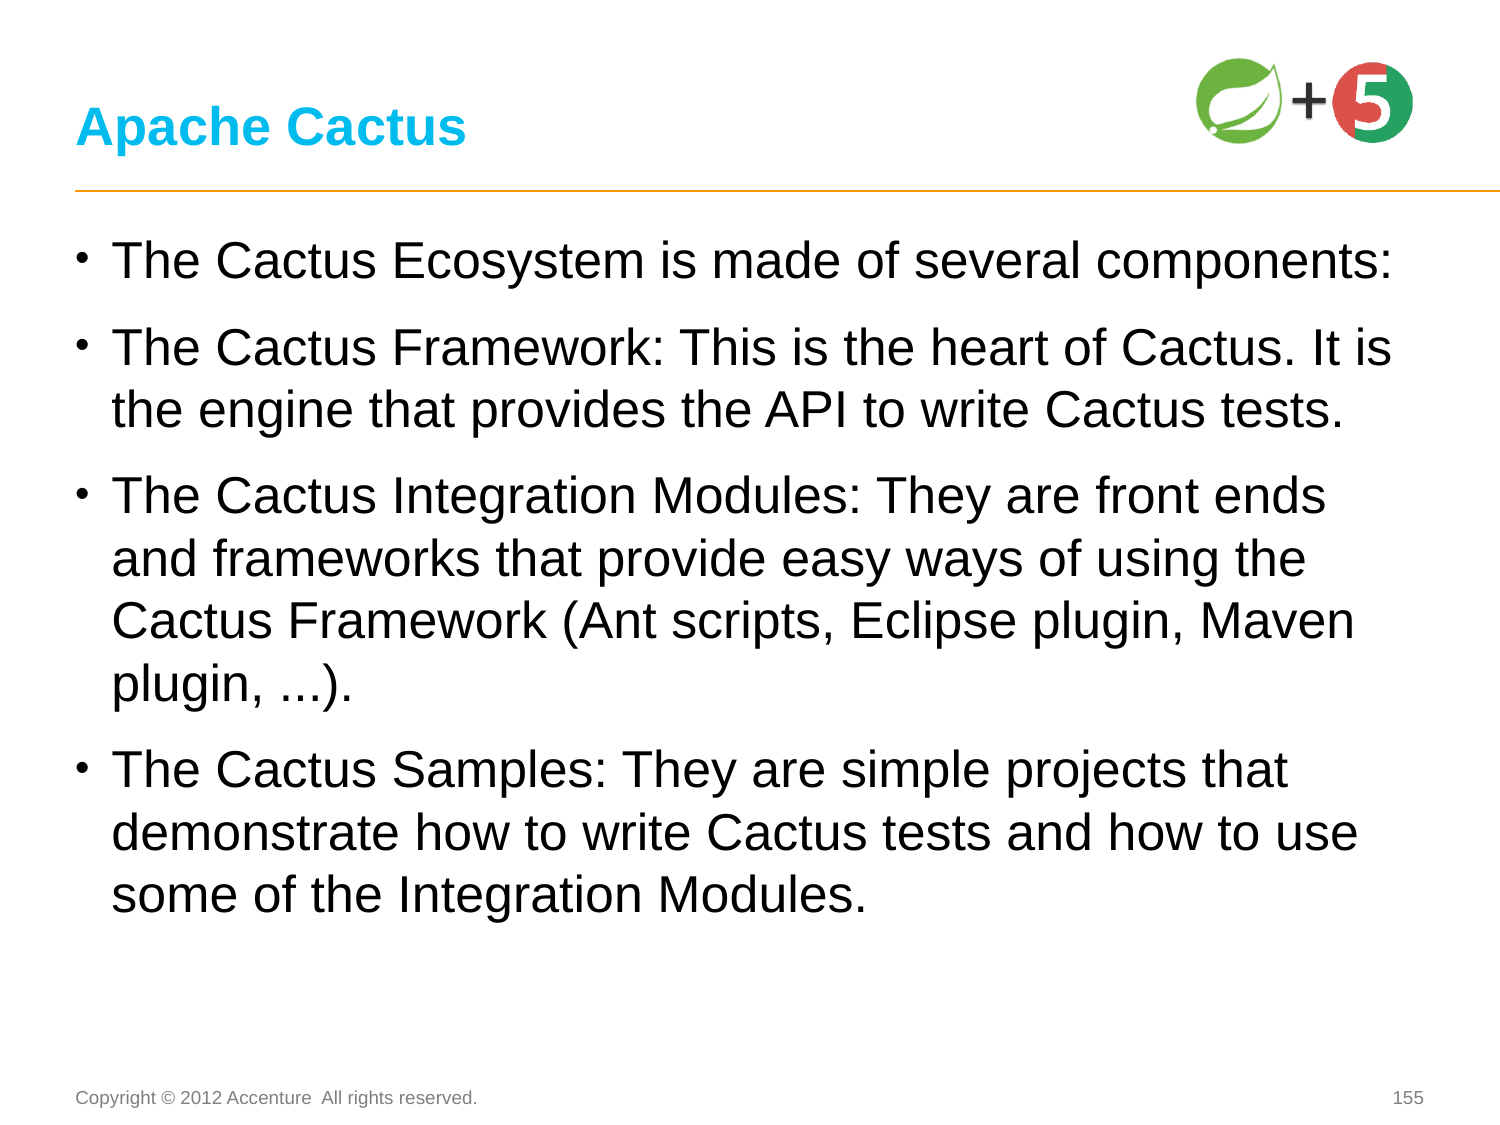

# Apache Cactus
The Cactus Ecosystem is made of several components:
The Cactus Framework: This is the heart of Cactus. It is the engine that provides the API to write Cactus tests.
The Cactus Integration Modules: They are front ends and frameworks that provide easy ways of using the Cactus Framework (Ant scripts, Eclipse plugin, Maven plugin, ...).
The Cactus Samples: They are simple projects that demonstrate how to write Cactus tests and how to use some of the Integration Modules.